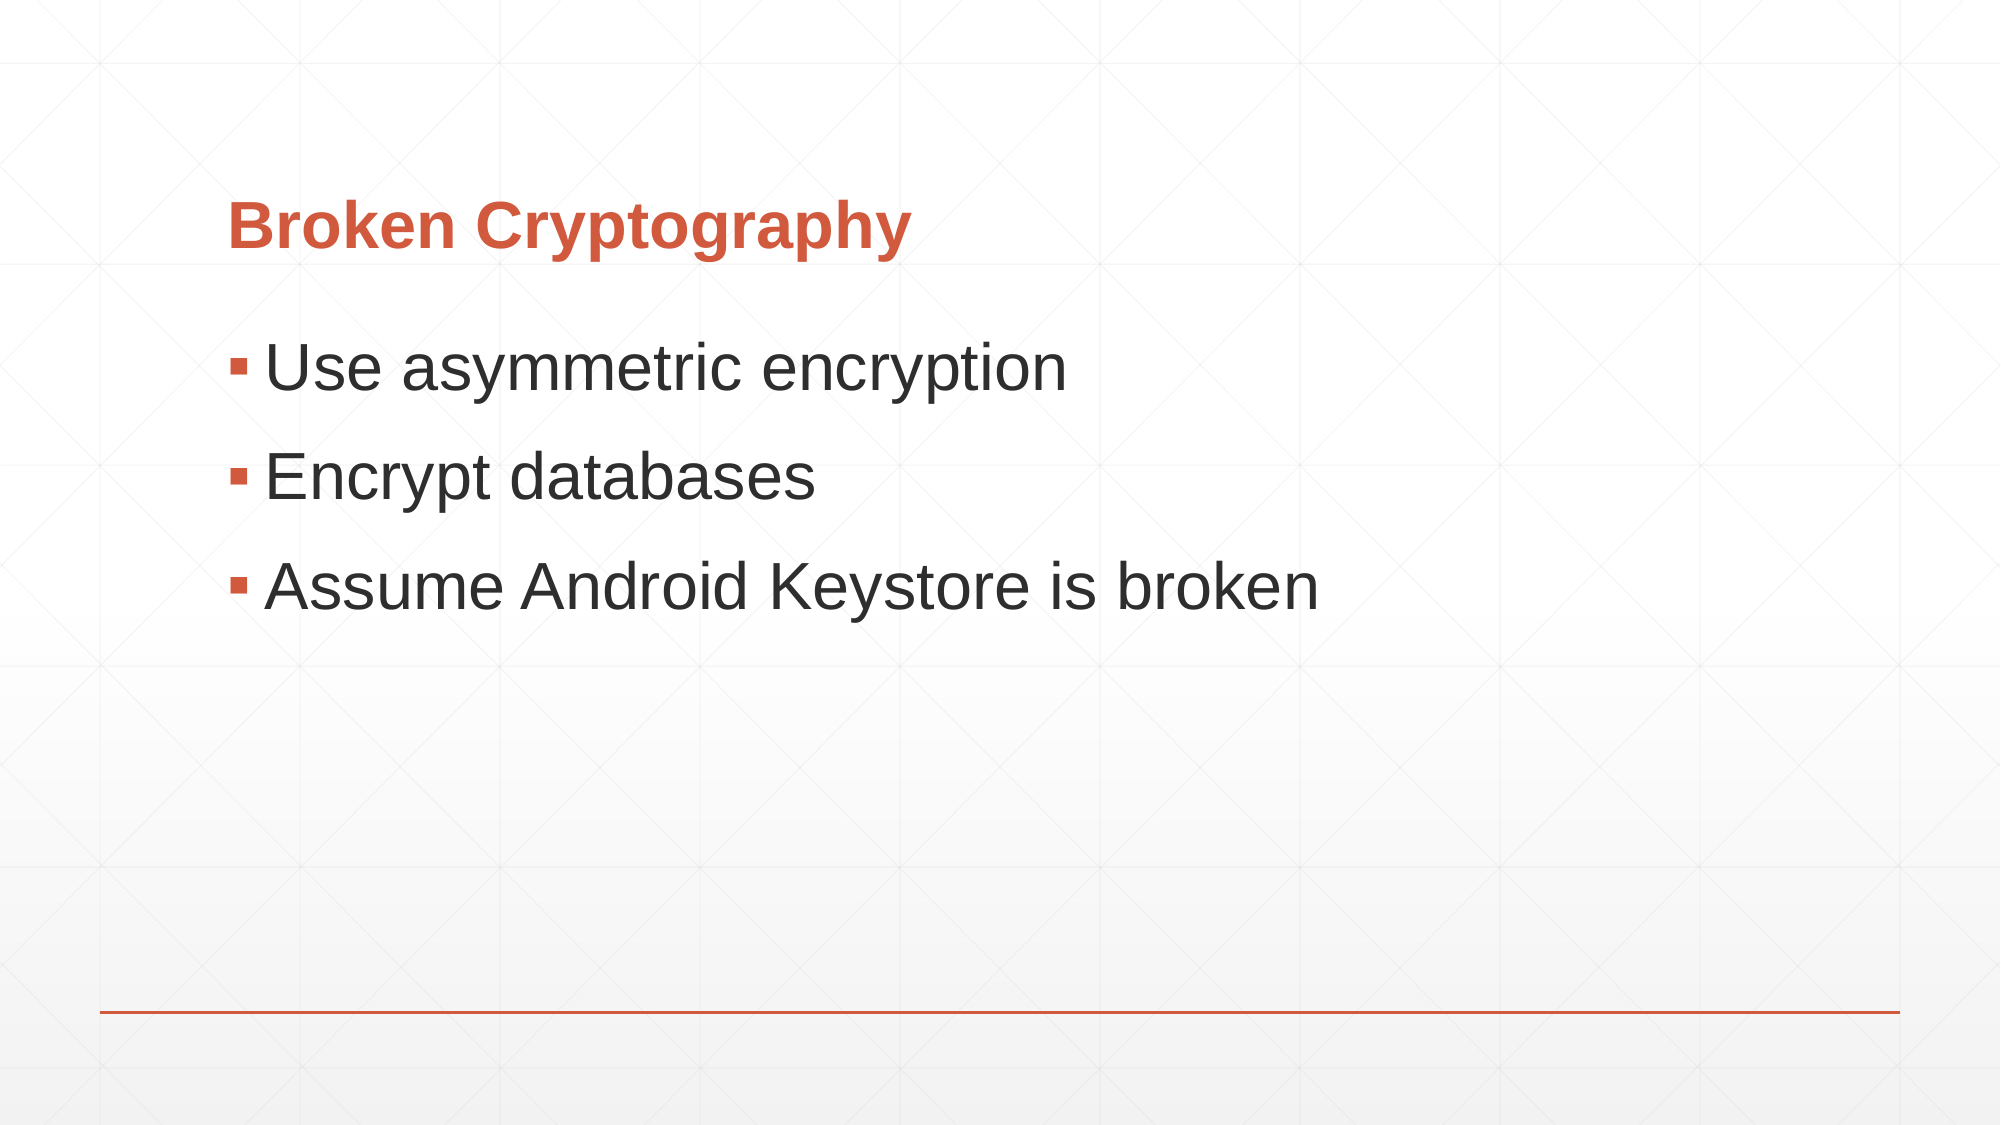

# Broken Cryptography
Use asymmetric encryption
Encrypt databases
Assume Android Keystore is broken